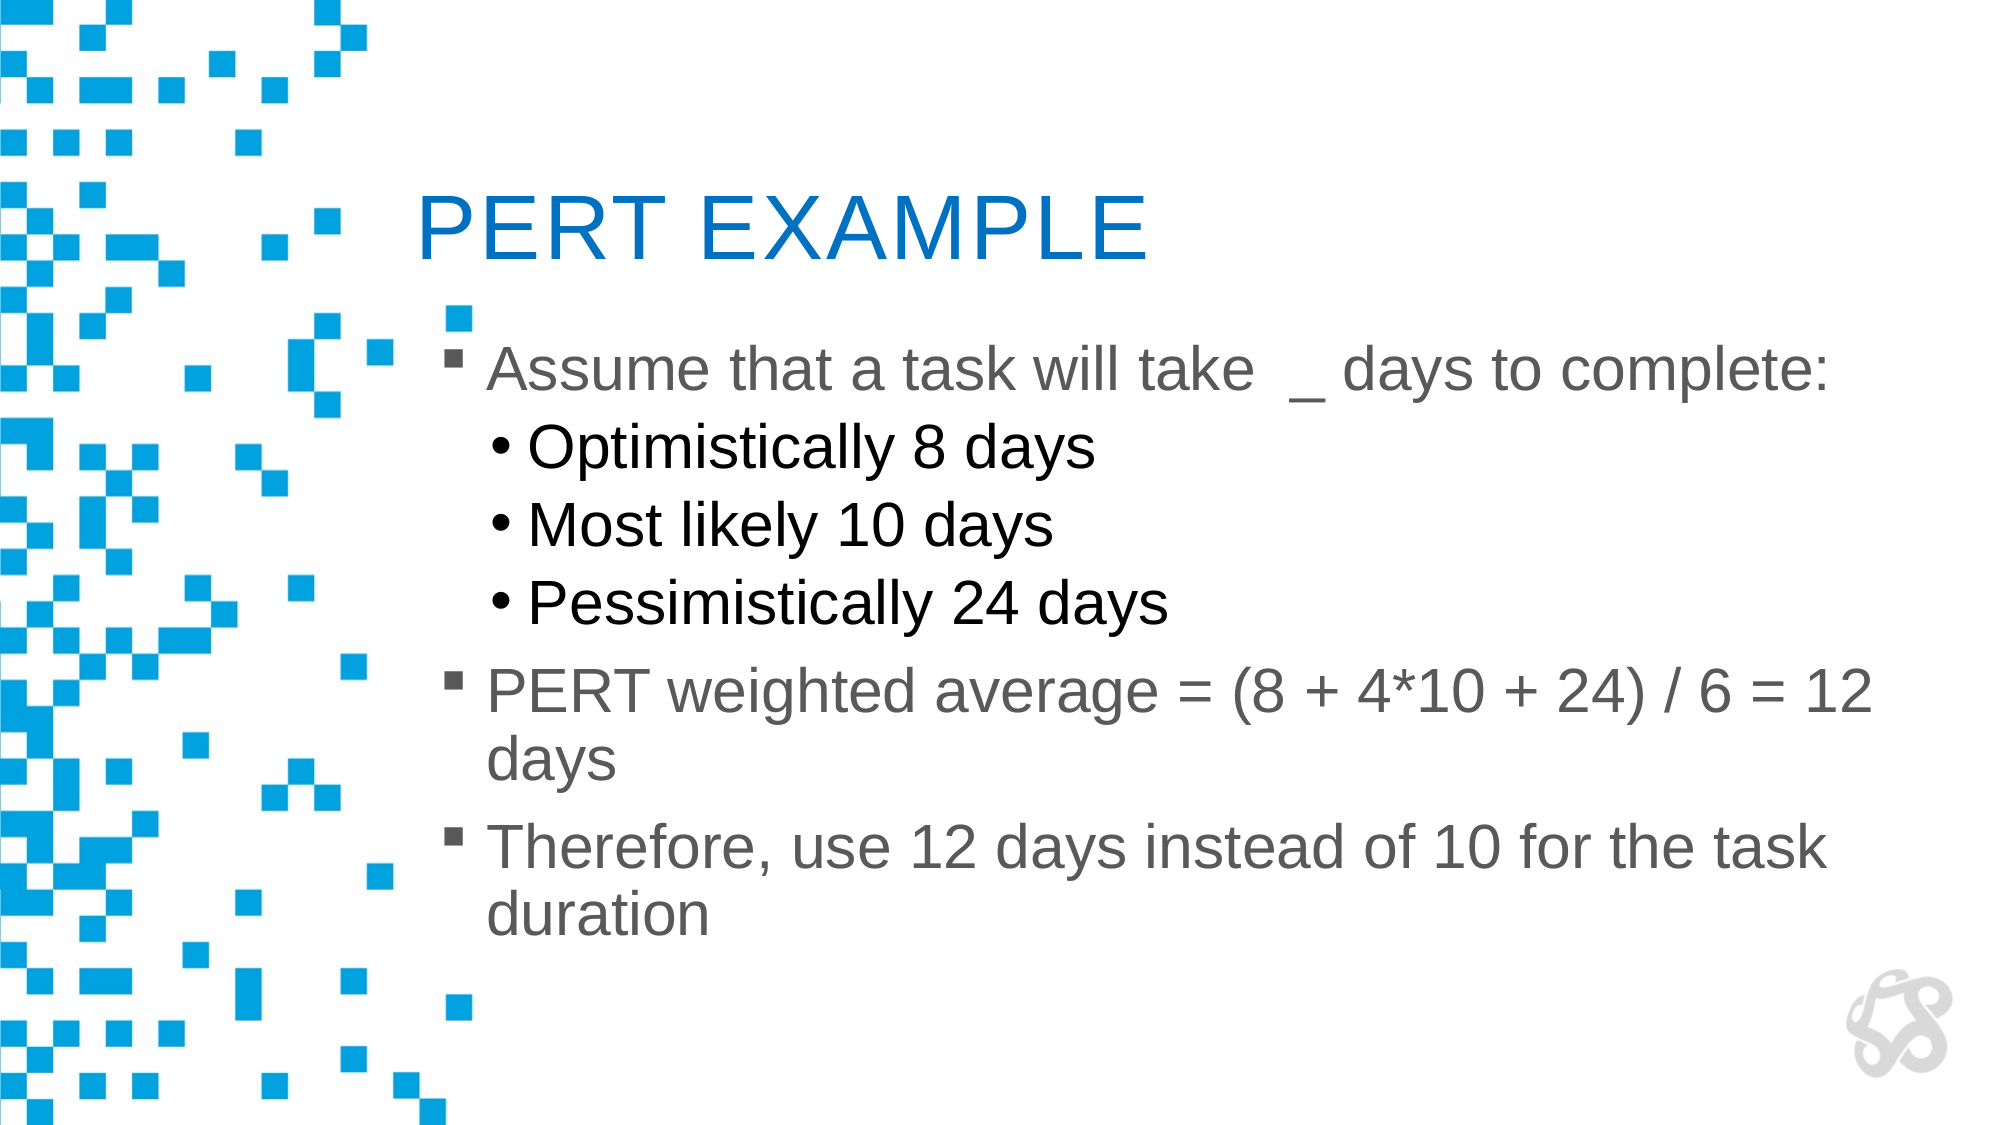

# PERT Example
Assume that a task will take  _ days to complete:
Optimistically 8 days
Most likely 10 days
Pessimistically 24 days
PERT weighted average = (8 + 4*10 + 24) / 6 = 12 days
Therefore, use 12 days instead of 10 for the task duration